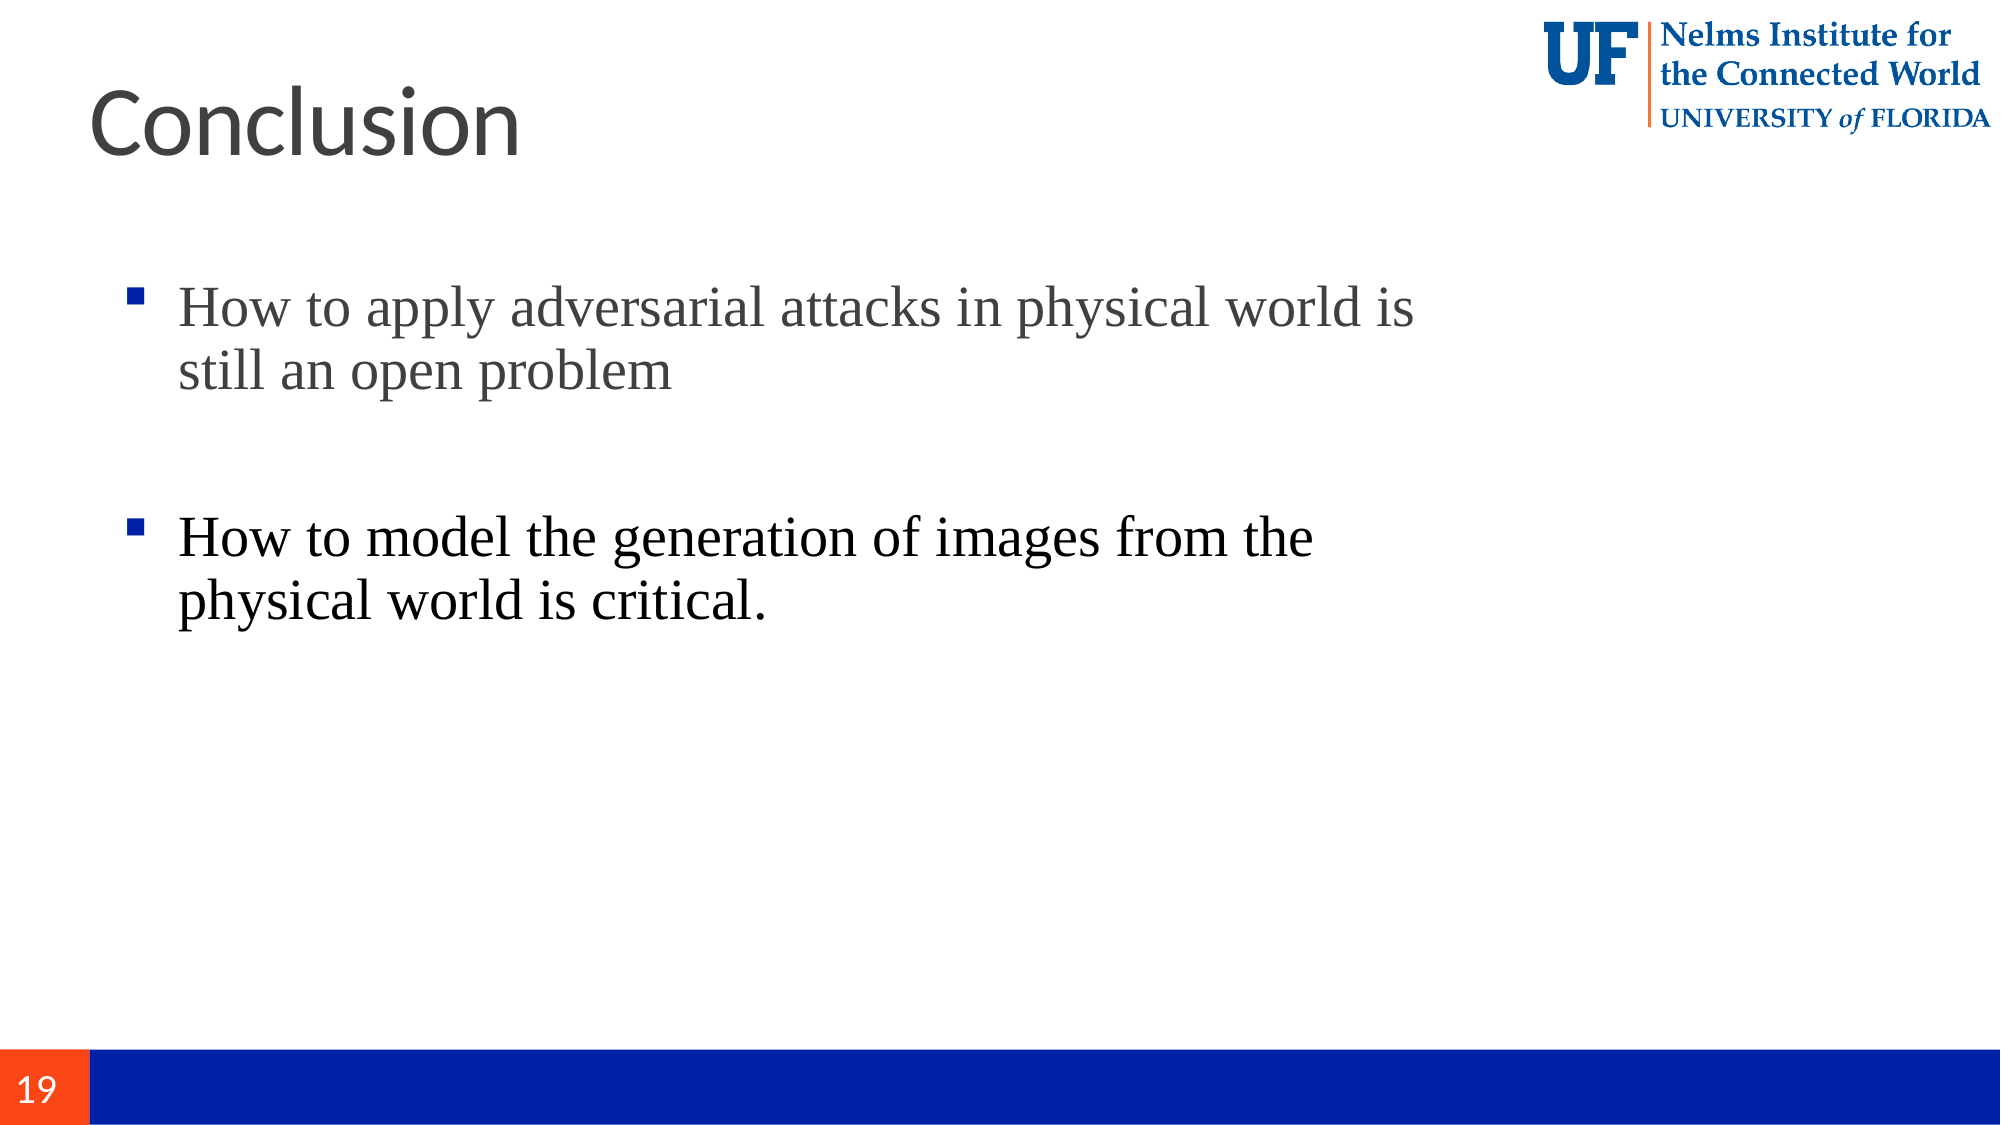

# Conclusion

How to apply adversarial attacks in physical world is still an open problem

How to model the generation of images from the physical world is critical.

19